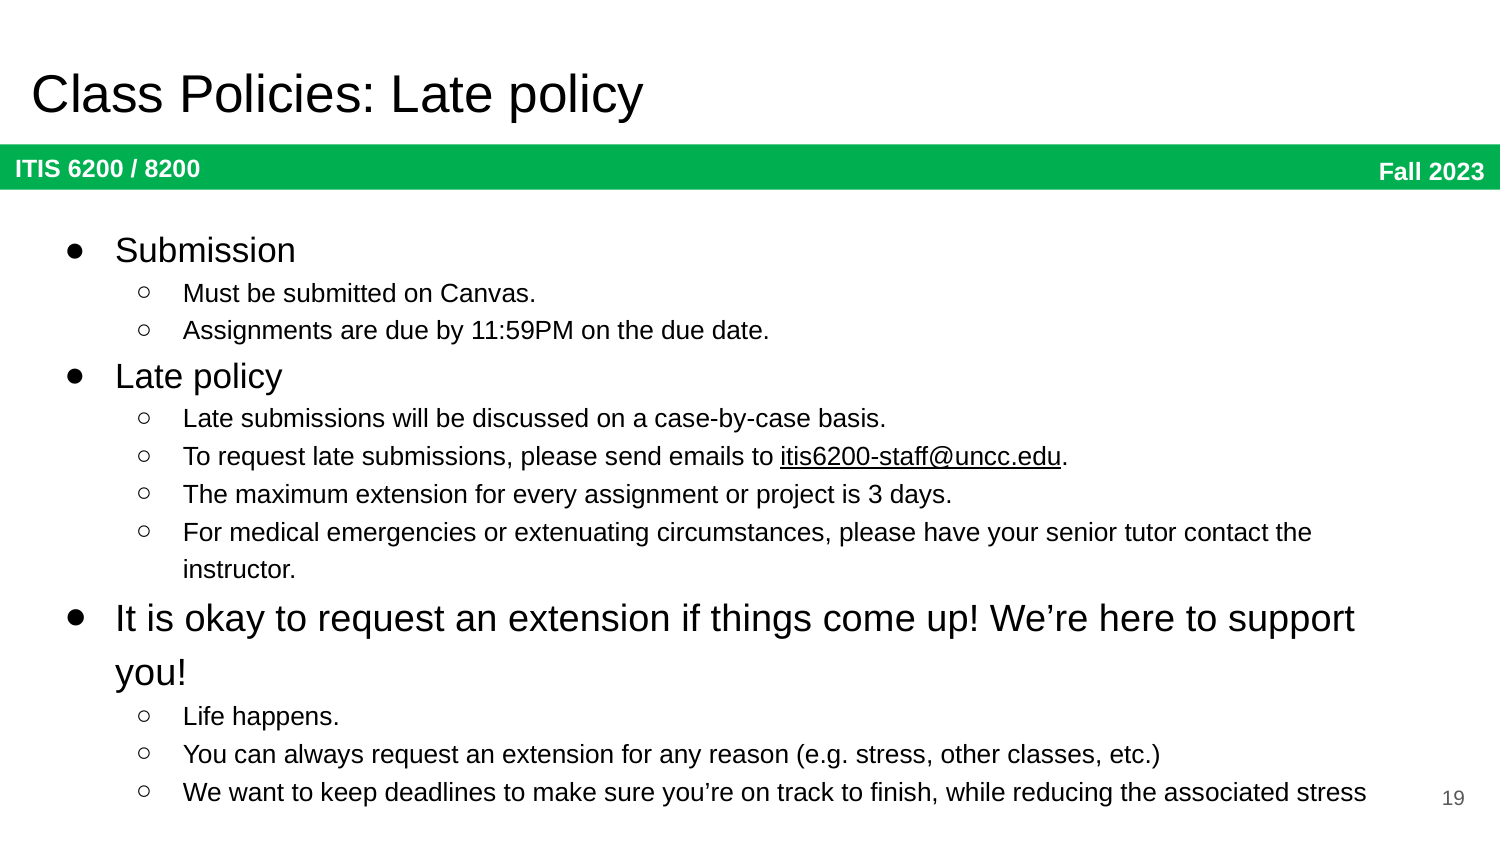

# Class Policies: Late policy
Submission
Must be submitted on Canvas.
Assignments are due by 11:59PM on the due date.
Late policy
Late submissions will be discussed on a case-by-case basis.
To request late submissions, please send emails to itis6200-staff@uncc.edu.
The maximum extension for every assignment or project is 3 days.
For medical emergencies or extenuating circumstances, please have your senior tutor contact the instructor.
It is okay to request an extension if things come up! We’re here to support you!
Life happens.
You can always request an extension for any reason (e.g. stress, other classes, etc.)
We want to keep deadlines to make sure you’re on track to finish, while reducing the associated stress
19